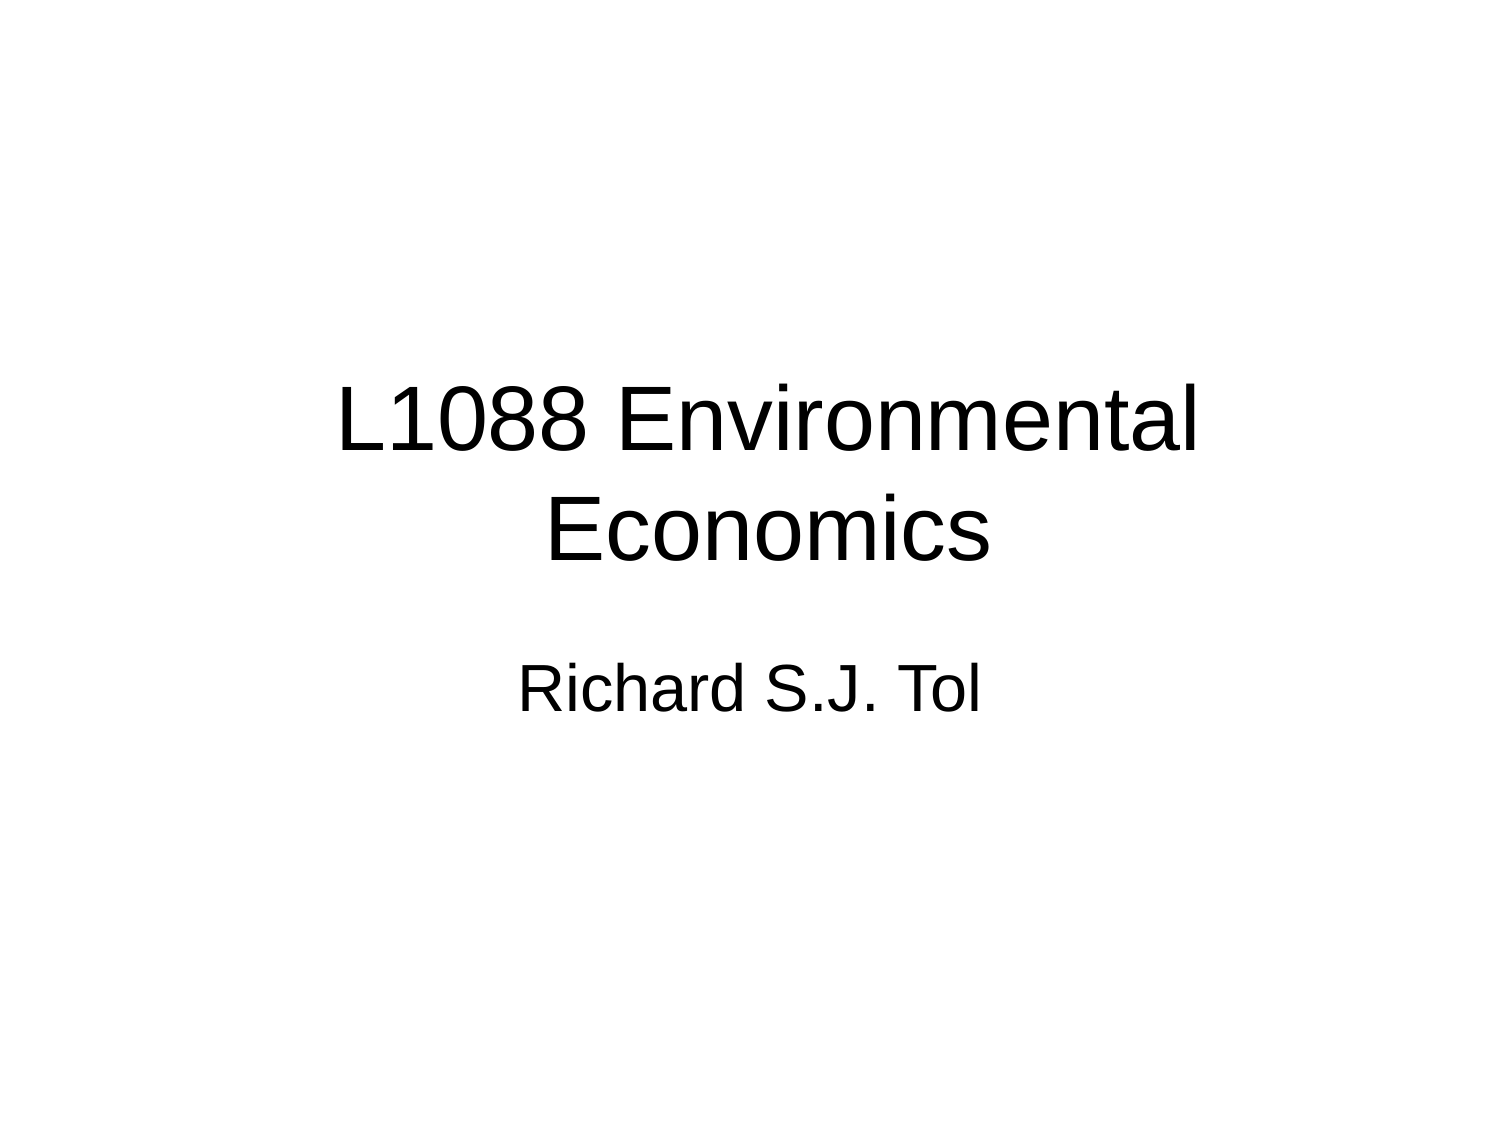

# L1088 Environmental Economics
Richard S.J. Tol